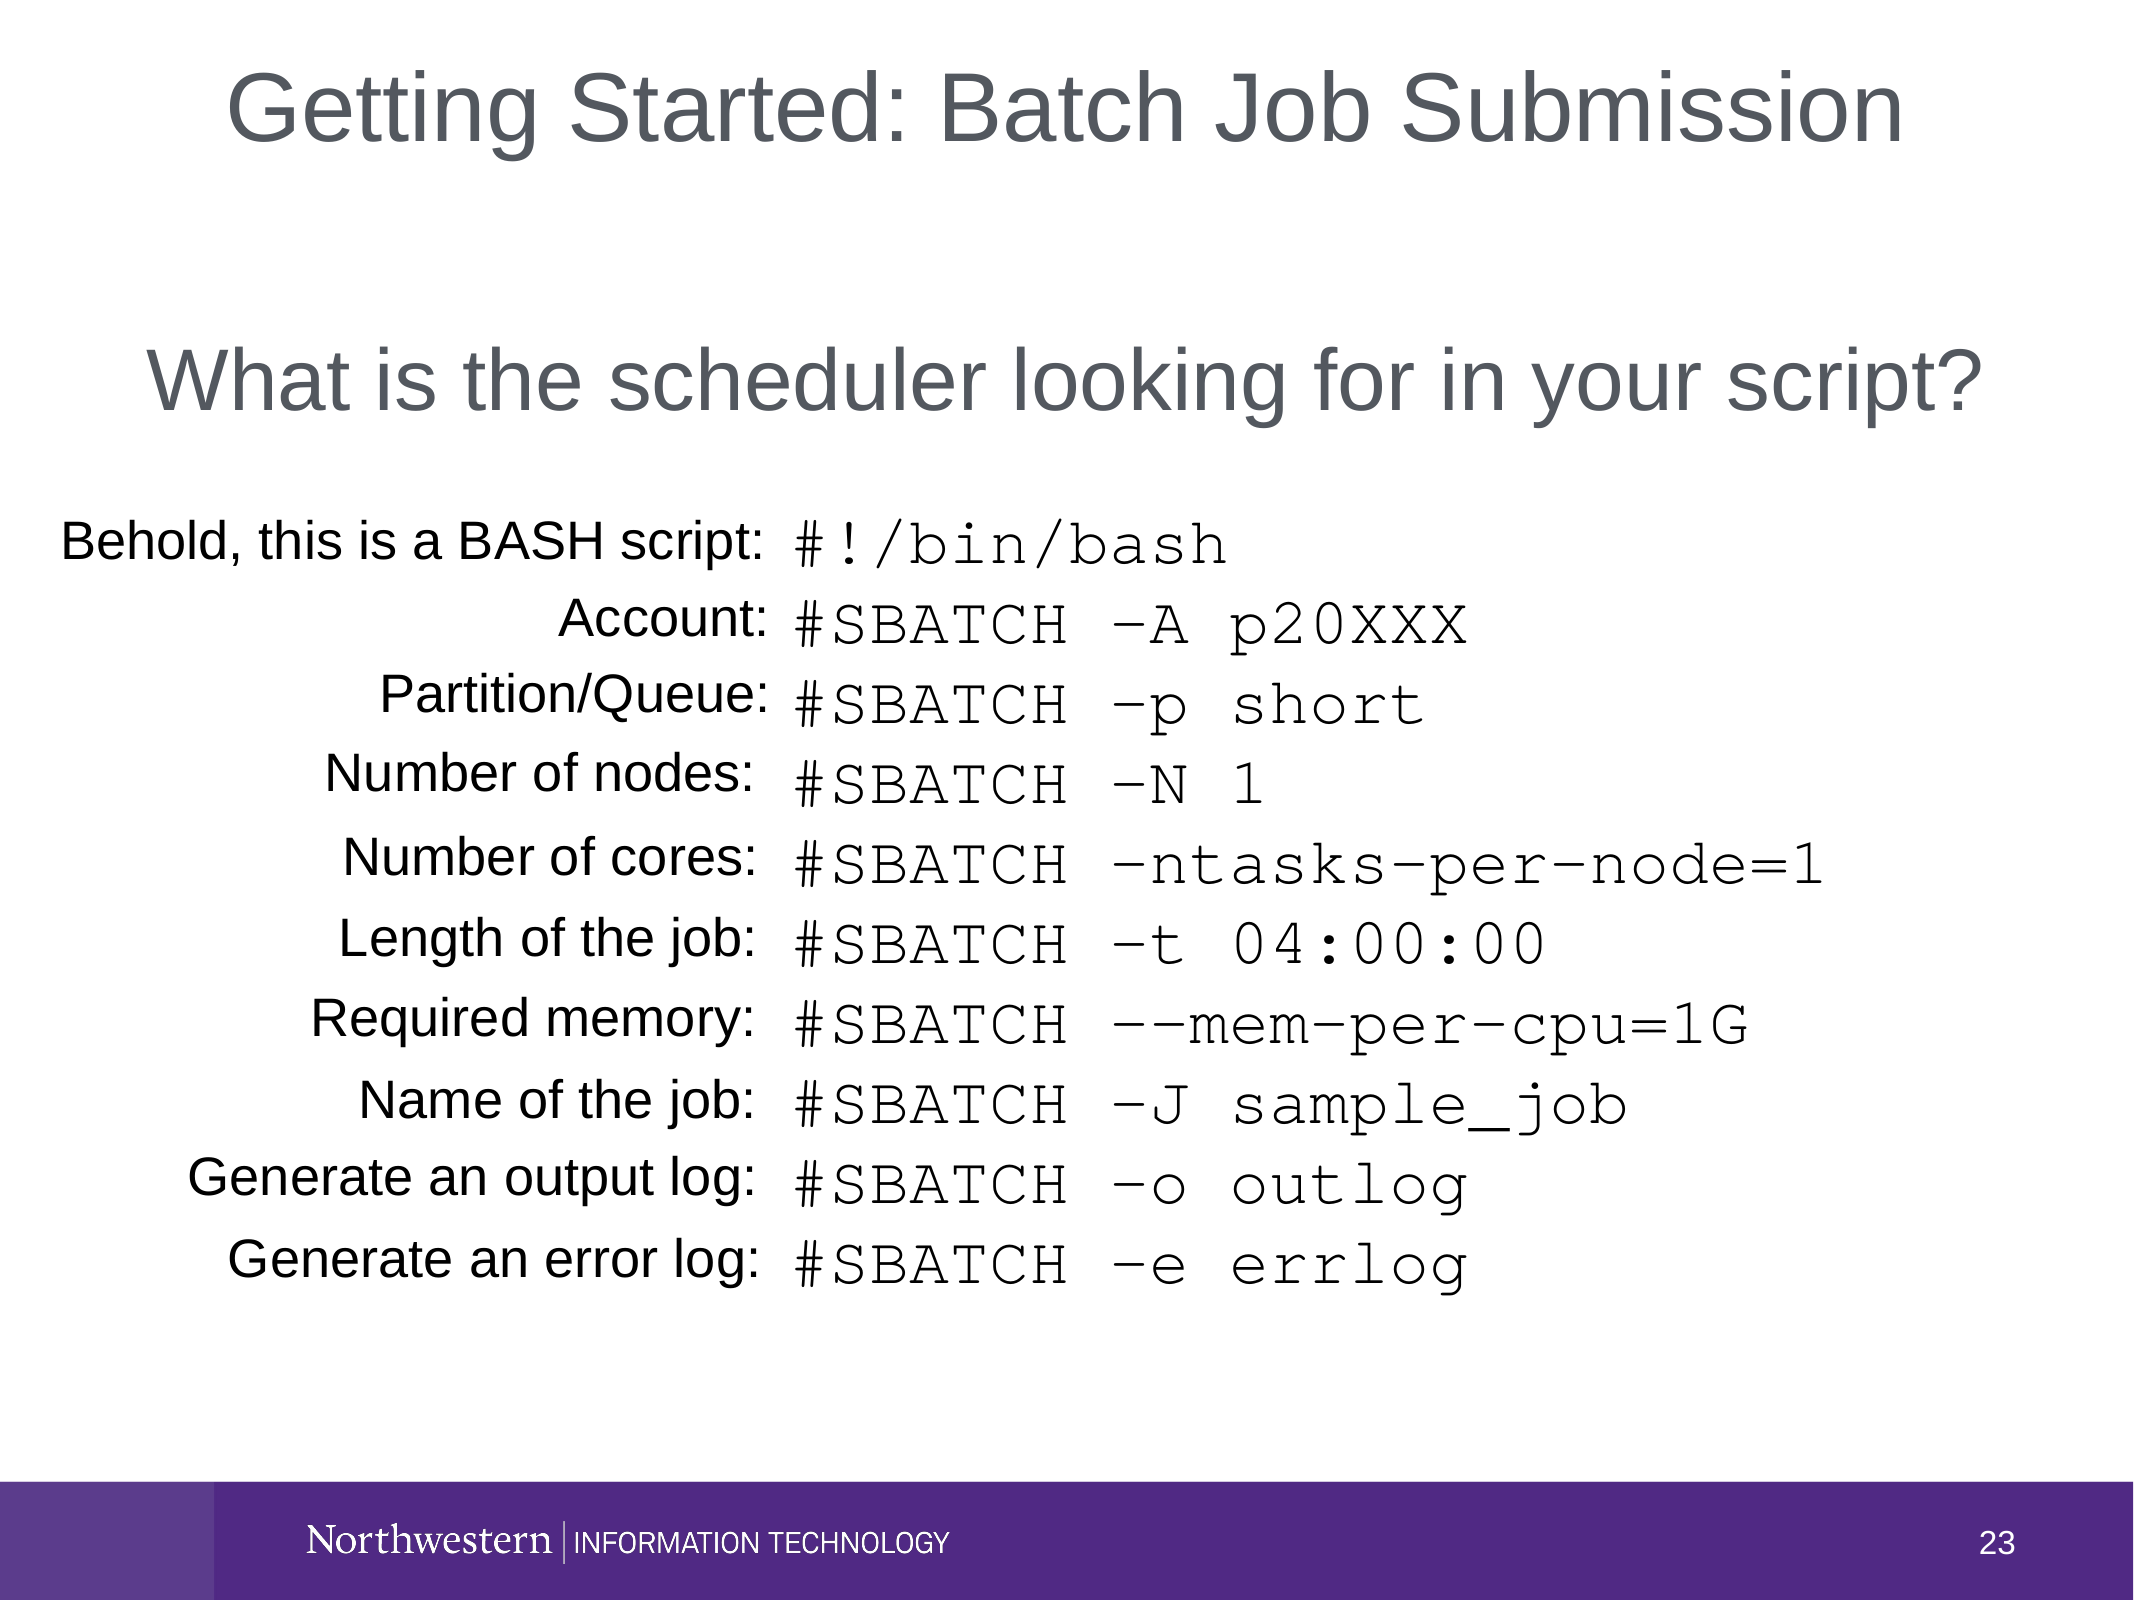

Getting Started: Batch Job Submission
What is the scheduler looking for in your script?
#!/bin/bash
#SBATCH -A p20XXX
#SBATCH -p short
#SBATCH –N 1
#SBATCH –ntasks-per-node=1
#SBATCH –t 04:00:00
#SBATCH --mem-per-cpu=1G
#SBATCH -J sample_job
#SBATCH -o outlog
#SBATCH -e errlog
Behold, this is a BASH script:
Account:
Partition/Queue:
Number of nodes:
Number of cores:
Length of the job:
Required memory:
Name of the job:
Generate an output log:
Generate an error log:
23